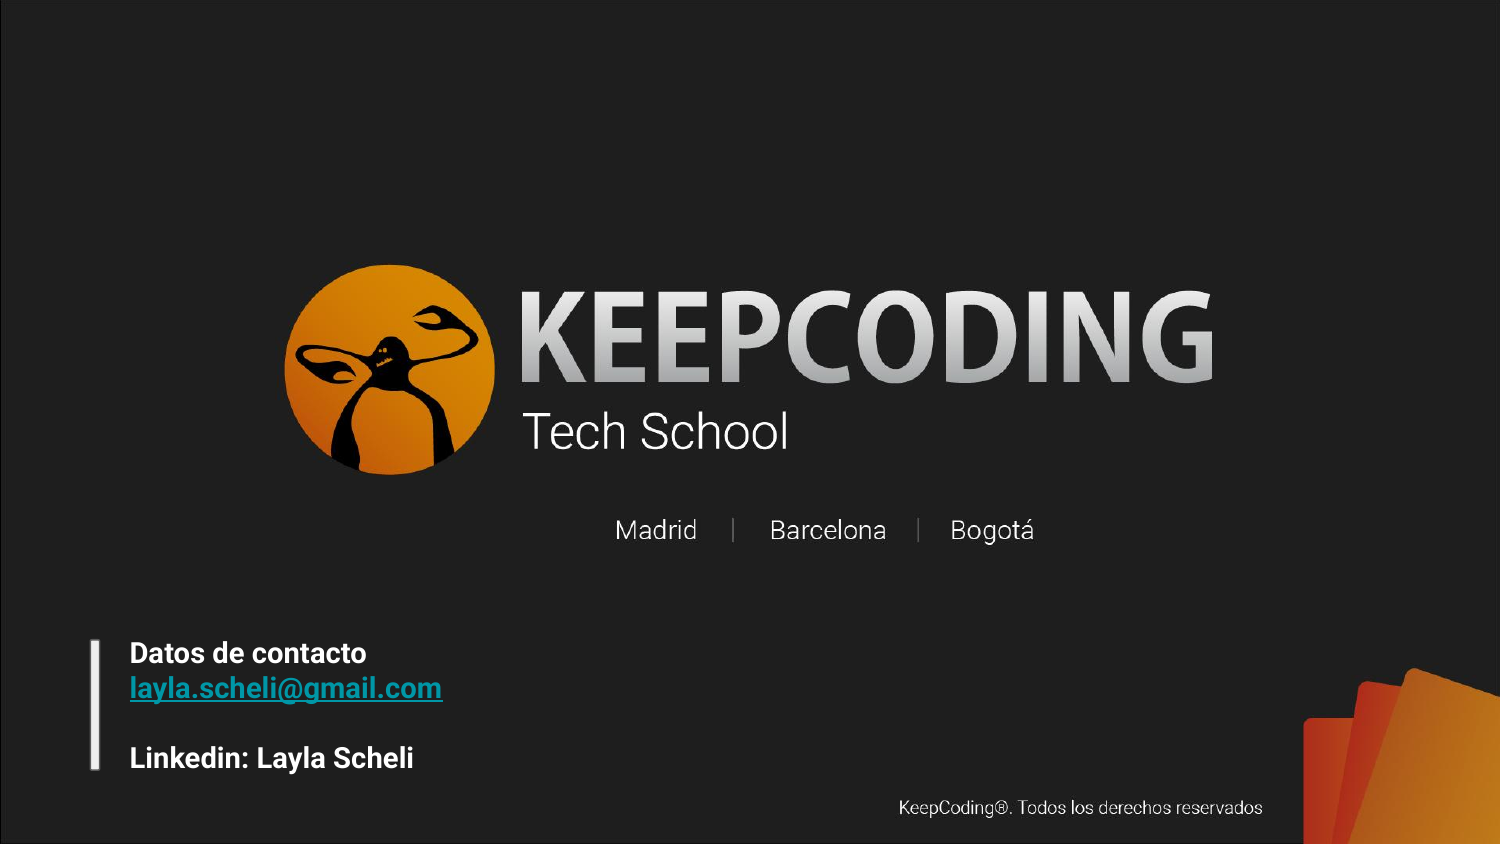

Datos de contacto
layla.scheli@gmail.com

Linkedin: Layla Scheli